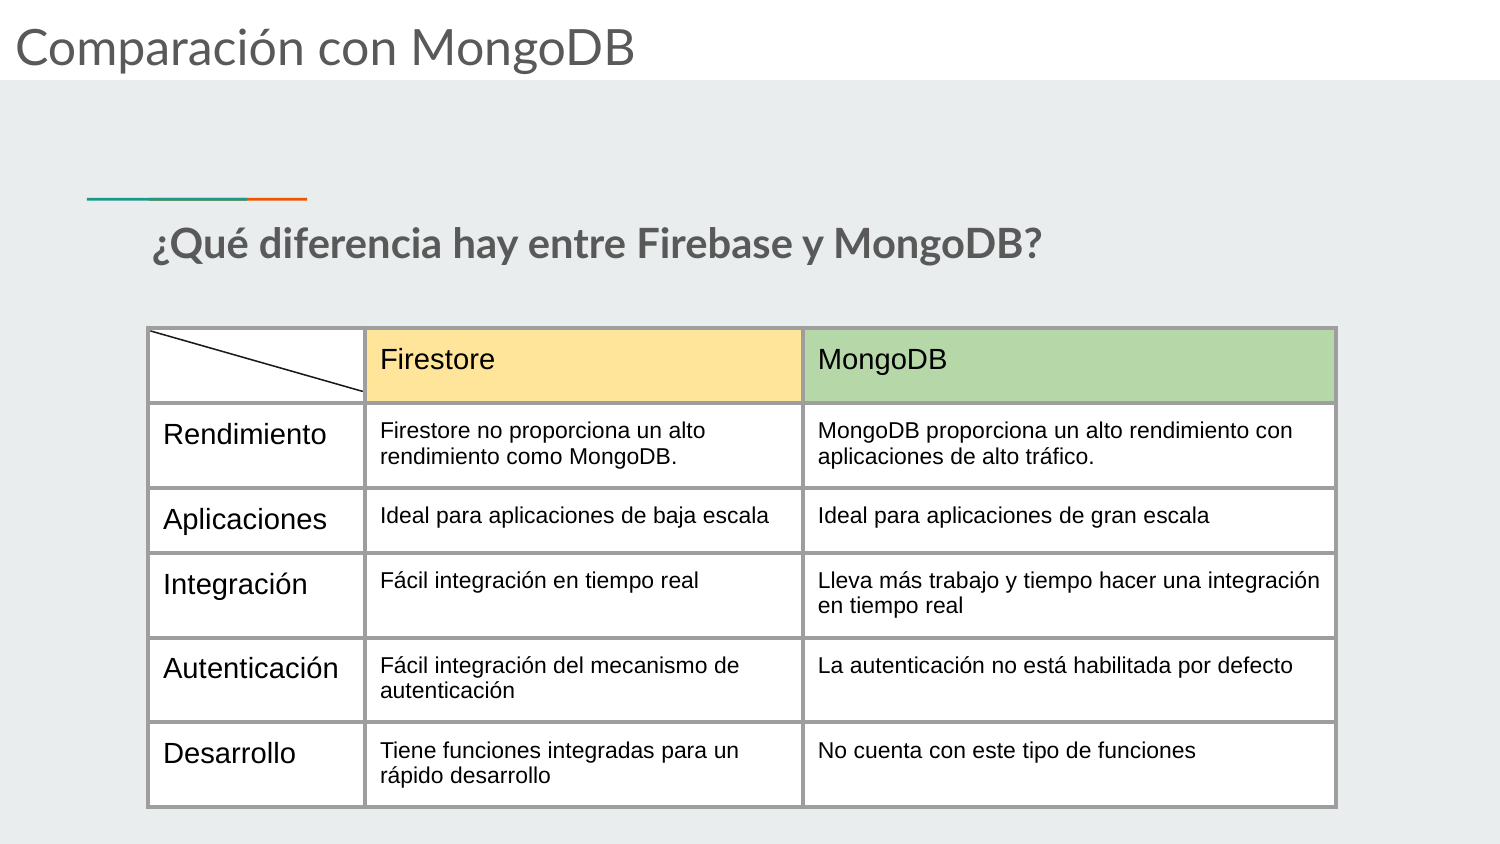

Comparación con MongoDB
¿Qué diferencia hay entre Firebase y MongoDB?

|  | Firestore | MongoDB |
| --- | --- | --- |
| Rendimiento | Firestore no proporciona un alto rendimiento como MongoDB. | MongoDB proporciona un alto rendimiento con aplicaciones de alto tráfico. |
| Aplicaciones | Ideal para aplicaciones de baja escala | Ideal para aplicaciones de gran escala |
| Integración | Fácil integración en tiempo real | Lleva más trabajo y tiempo hacer una integración en tiempo real |
| Autenticación | Fácil integración del mecanismo de autenticación | La autenticación no está habilitada por defecto |
| Desarrollo | Tiene funciones integradas para un rápido desarrollo | No cuenta con este tipo de funciones |